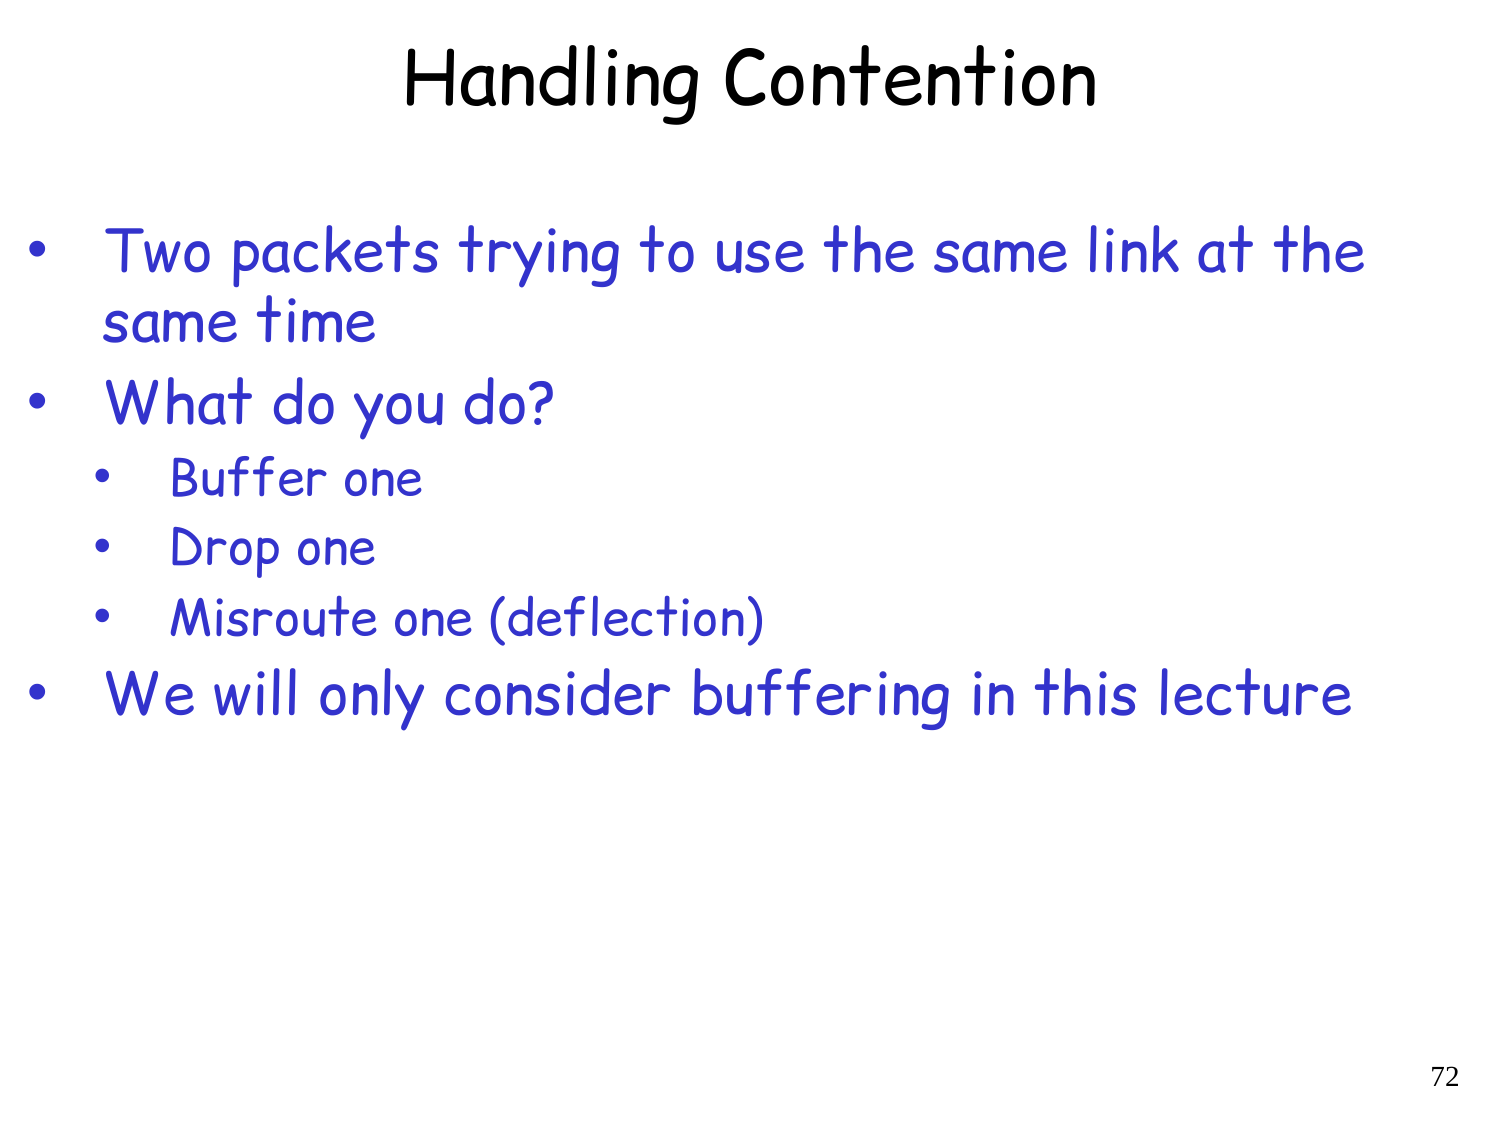

# Handling Contention

Two packets trying to use the same link at the same time
What do you do?
Buffer one
Drop one
Misroute one (deflection)
We will only consider buffering in this lecture

72